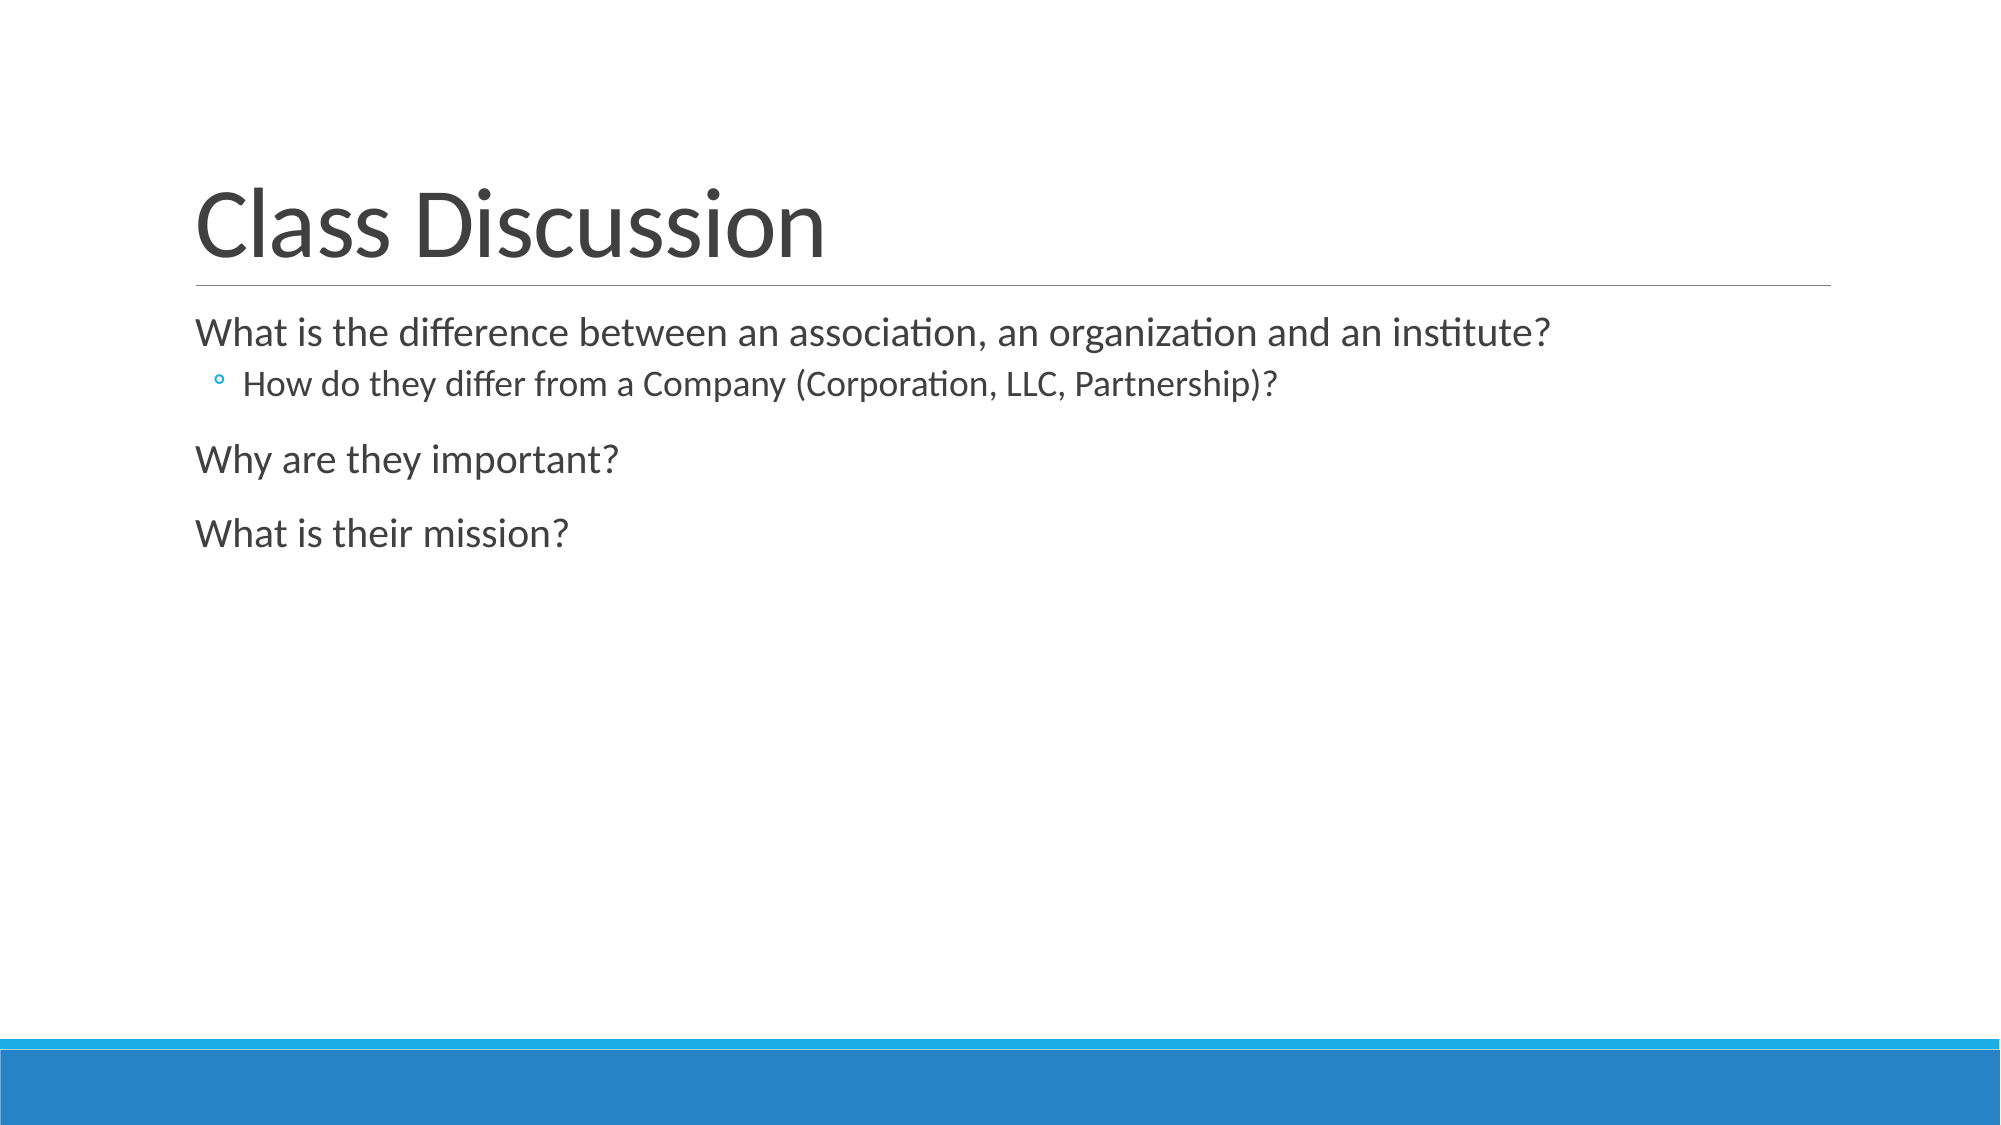

# Class Discussion
What is the difference between an association, an organization and an institute?
How do they differ from a Company (Corporation, LLC, Partnership)?
Why are they important?
What is their mission?